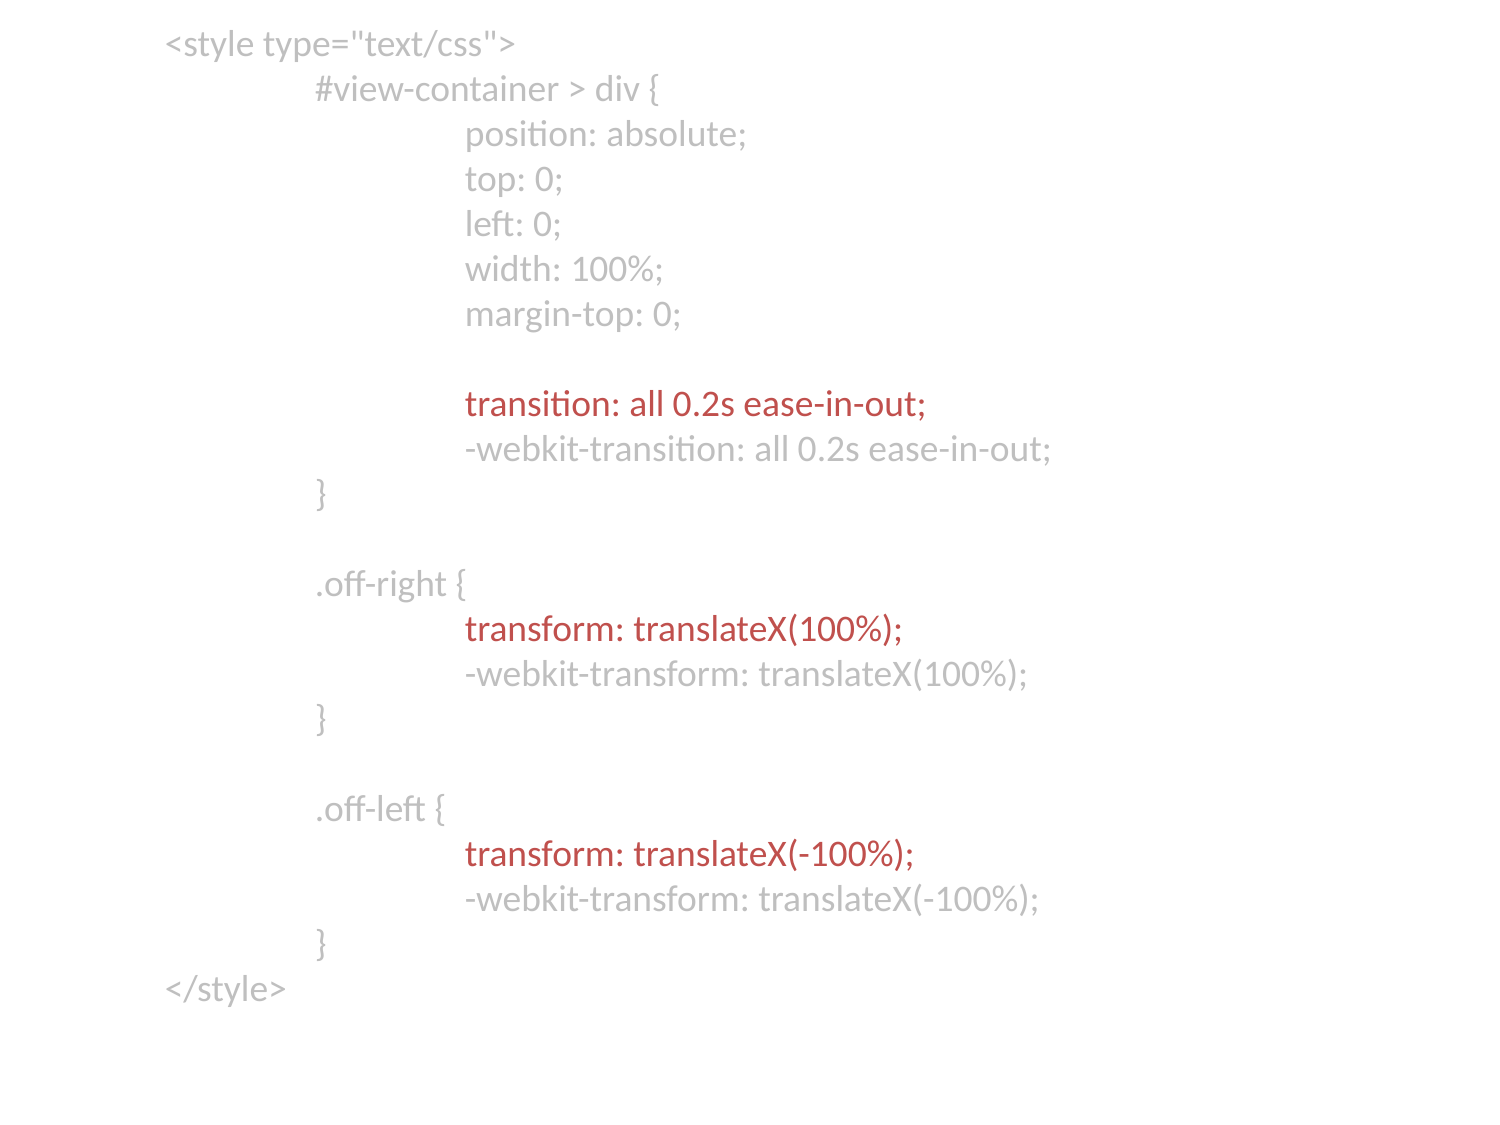

<style type="text/css">
		#view-container > div {
			position: absolute;
			top: 0;
			left: 0;
			width: 100%;
			margin-top: 0;

			transition: all 0.2s ease-in-out;
   			-webkit-transition: all 0.2s ease-in-out;
		}

		.off-right {
			transform: translateX(100%);
			-webkit-transform: translateX(100%);
		}

		.off-left {
			transform: translateX(-100%);
			-webkit-transform: translateX(-100%);
		}
	</style>